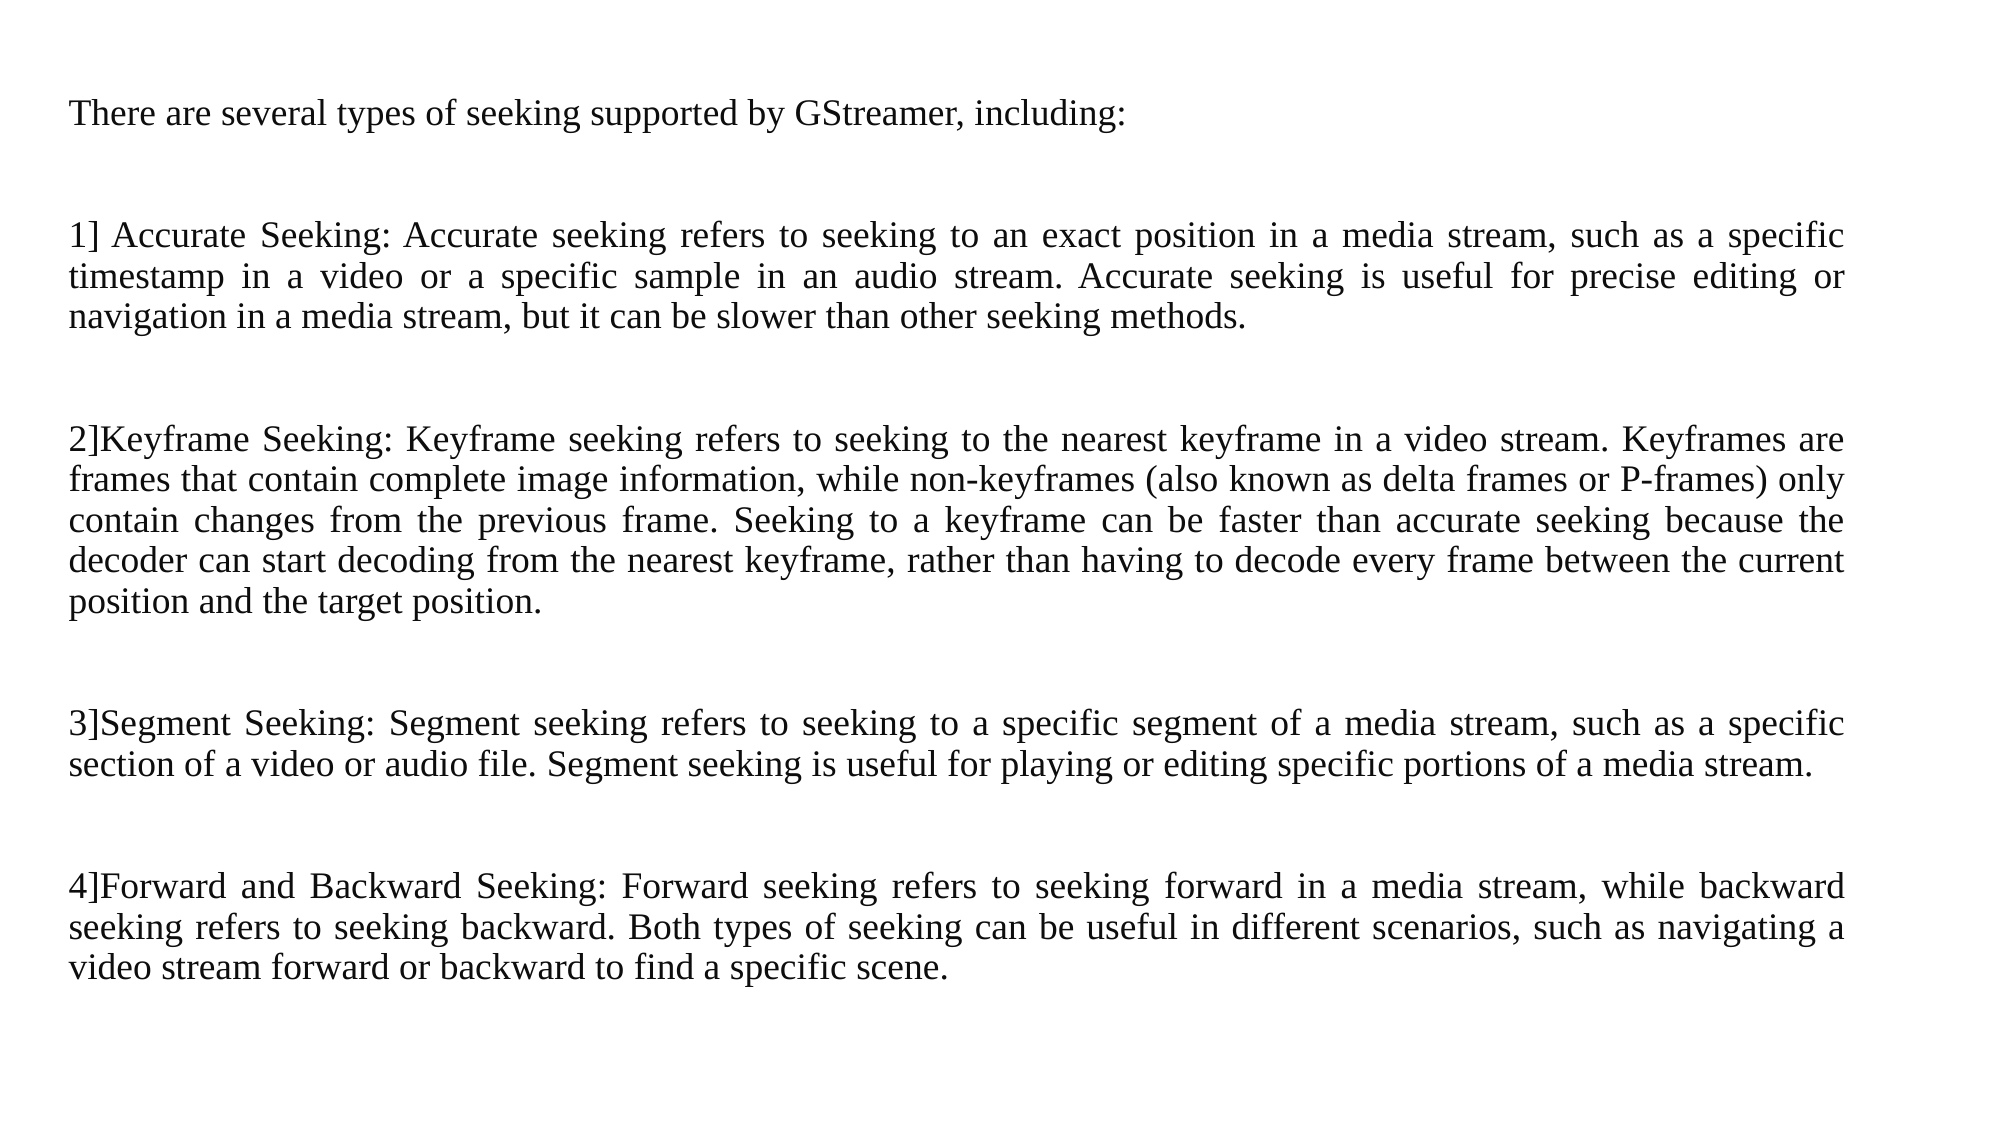

There are several types of seeking supported by GStreamer, including:

1] Accurate Seeking: Accurate seeking refers to seeking to an exact position in a media stream, such as a specific timestamp in a video or a specific sample in an audio stream. Accurate seeking is useful for precise editing or navigation in a media stream, but it can be slower than other seeking methods.

2]Keyframe Seeking: Keyframe seeking refers to seeking to the nearest keyframe in a video stream. Keyframes are frames that contain complete image information, while non-keyframes (also known as delta frames or P-frames) only contain changes from the previous frame. Seeking to a keyframe can be faster than accurate seeking because the decoder can start decoding from the nearest keyframe, rather than having to decode every frame between the current position and the target position.

3]Segment Seeking: Segment seeking refers to seeking to a specific segment of a media stream, such as a specific section of a video or audio file. Segment seeking is useful for playing or editing specific portions of a media stream.

4]Forward and Backward Seeking: Forward seeking refers to seeking forward in a media stream, while backward seeking refers to seeking backward. Both types of seeking can be useful in different scenarios, such as navigating a video stream forward or backward to find a specific scene.